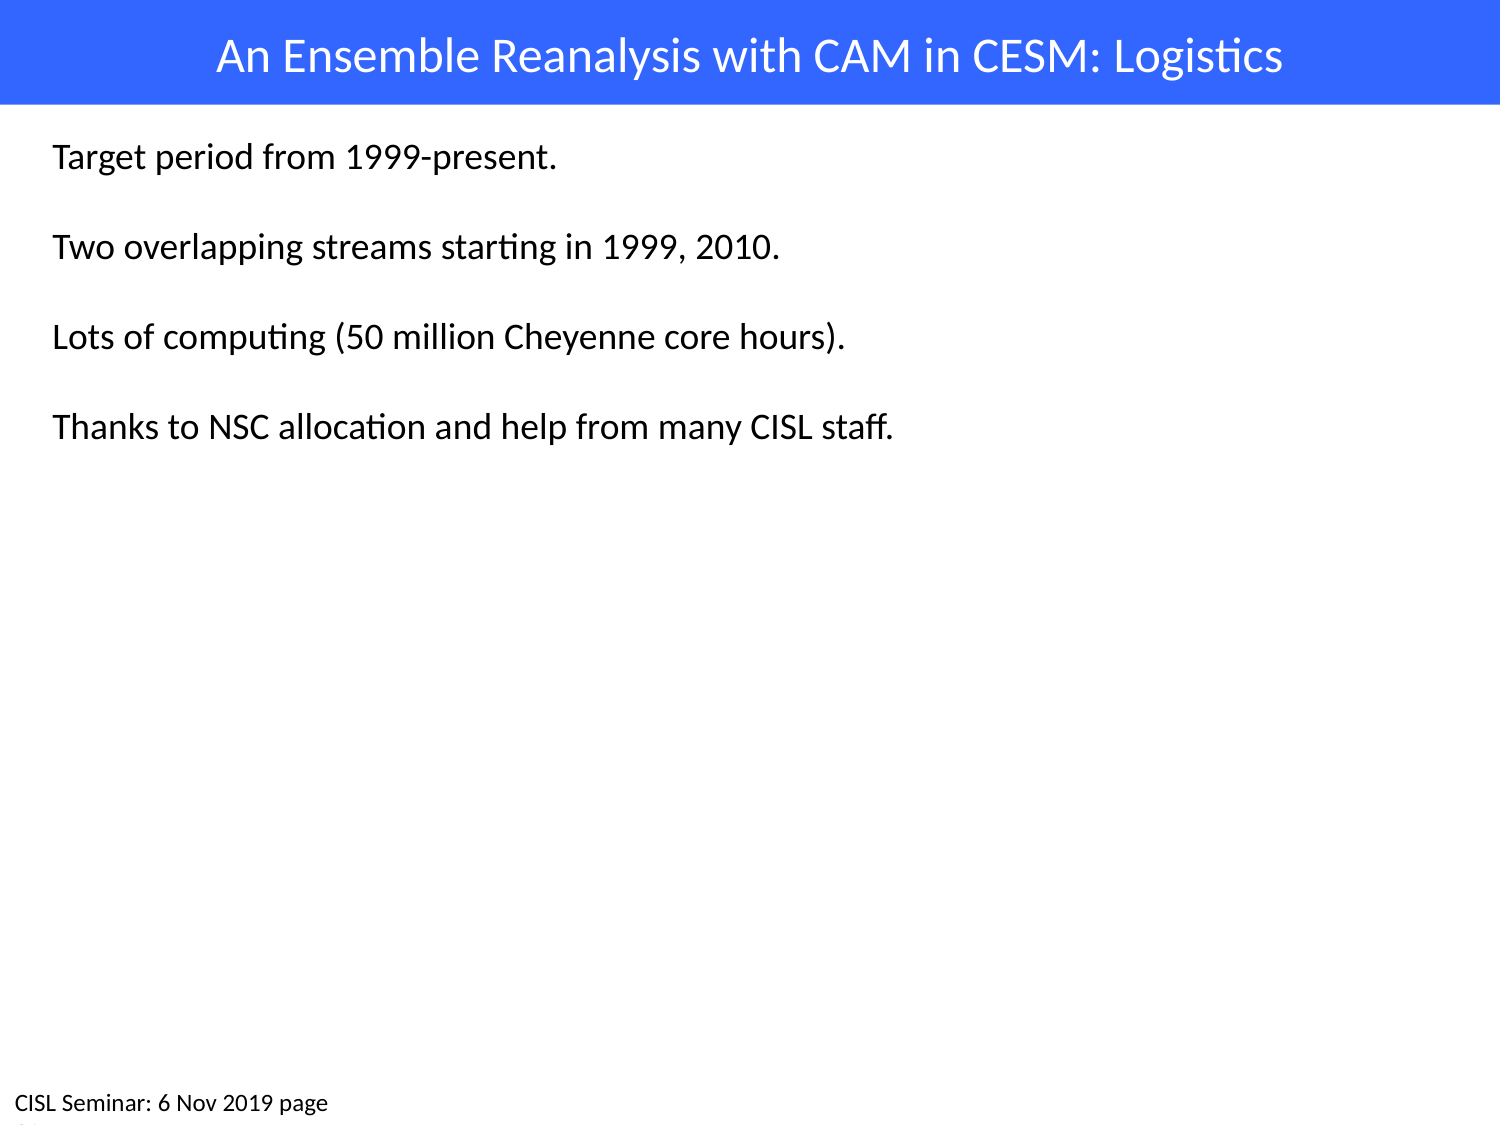

# An Ensemble Reanalysis with CAM in CESM: Logistics
Target period from 1999-present.

Two overlapping streams starting in 1999, 2010.

Lots of computing (50 million Cheyenne core hours).

Thanks to NSC allocation and help from many CISL staff.

CISL Seminar: 6 Nov 2019 page 31